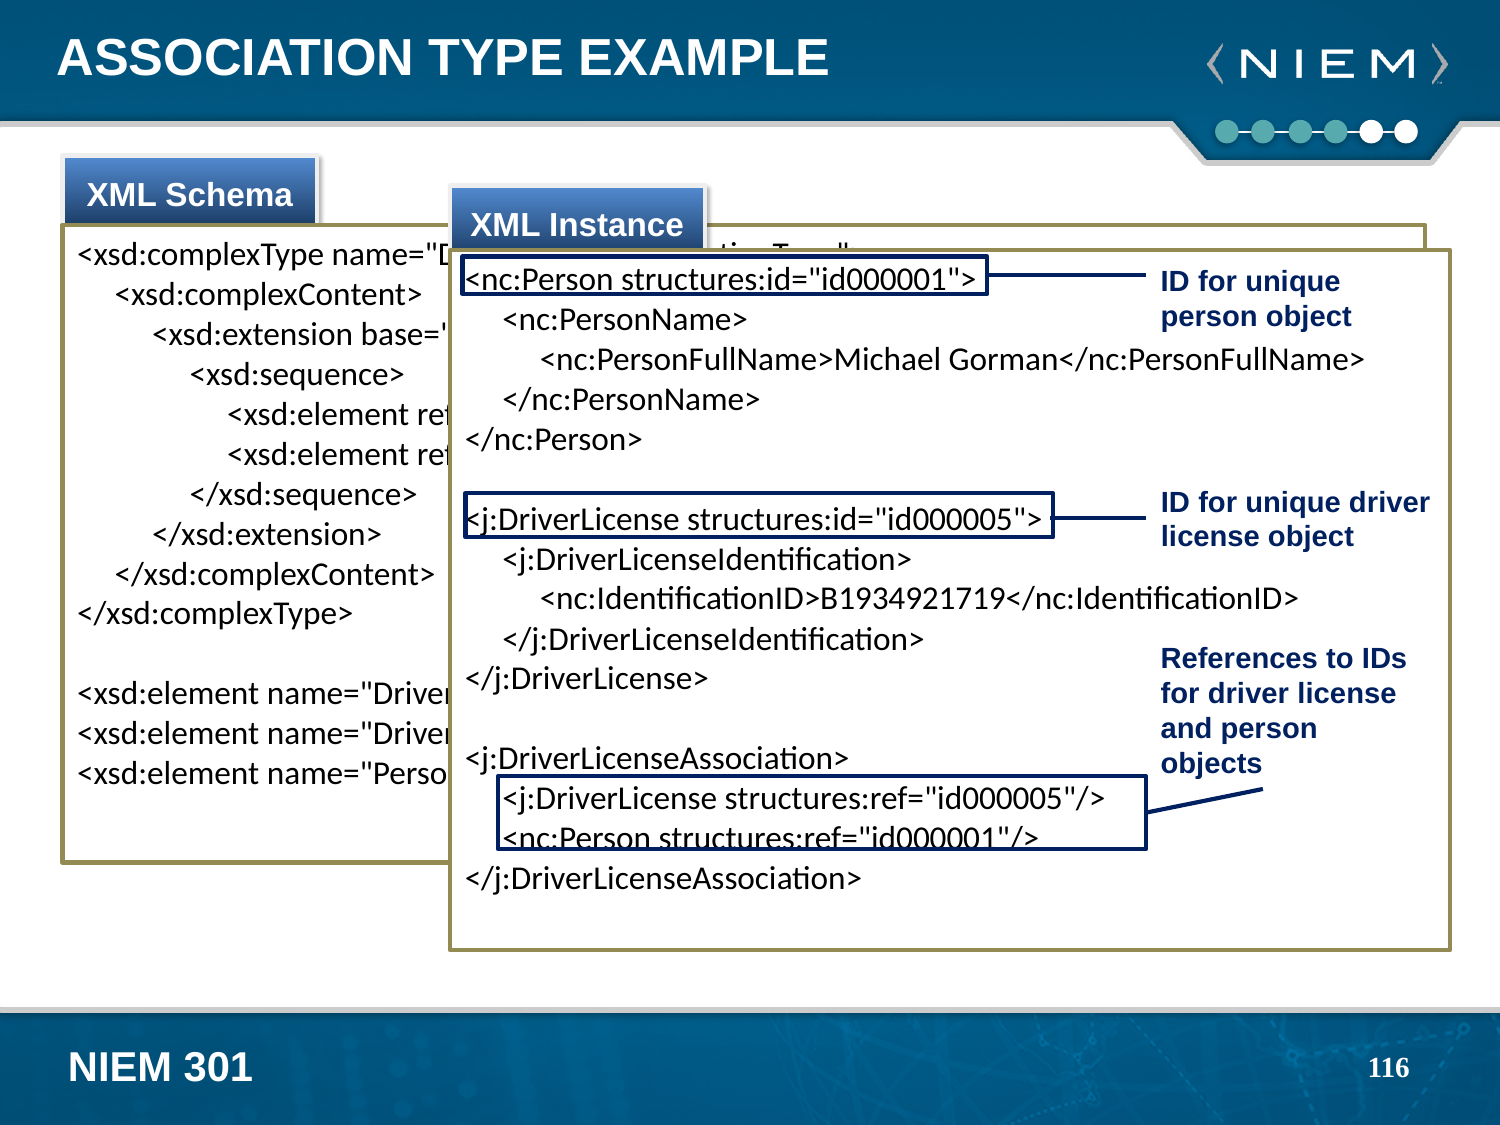

# Association Type Example

XML Schema
XML Instance
<xsd:complexType name="DriverLicenseAssociationType">
	<xsd:complexContent>
		<xsd:extension base="nc:AssociationType">
			<xsd:sequence>
				<xsd:element ref="j:DriverLicense"/>
				<xsd:element ref="nc:Person"/>
			</xsd:sequence>
		</xsd:extension>
	</xsd:complexContent>
</xsd:complexType>

<xsd:element name="DriverLicenseAssociation" type="j:DriverLicenseAssociationType"/>
<xsd:element name="DriverLicense" type="j:DriversLicenseType"/>
<xsd:element name="Person" type="nc:PersonType"/>
<nc:Person structures:id="id000001">
	<nc:PersonName>
		<nc:PersonFullName>Michael Gorman</nc:PersonFullName>
	</nc:PersonName>
</nc:Person>

<j:DriverLicense structures:id="id000005">
	<j:DriverLicenseIdentification>
		<nc:IdentificationID>B1934921719</nc:IdentificationID>
	</j:DriverLicenseIdentification>
</j:DriverLicense>

<j:DriverLicenseAssociation>
	<j:DriverLicense structures:ref="id000005"/>
	<nc:Person structures:ref="id000001"/>
</j:DriverLicenseAssociation>
ID for unique person object

ID for unique driver license object

References to IDs for driver license and person objects

116